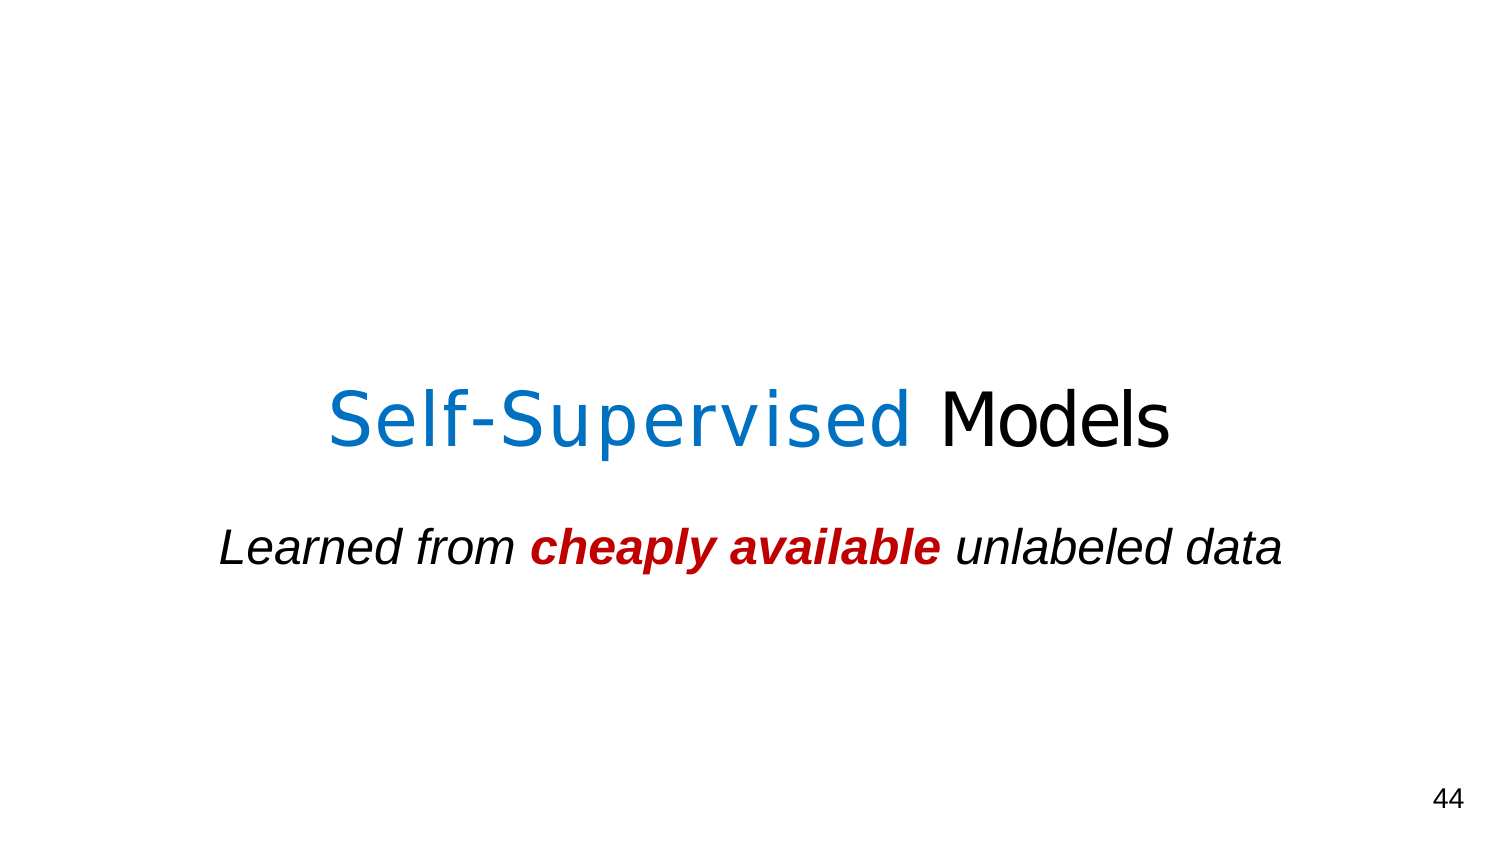

# Self-Supervised Models
Learned from cheaply available unlabeled data
44